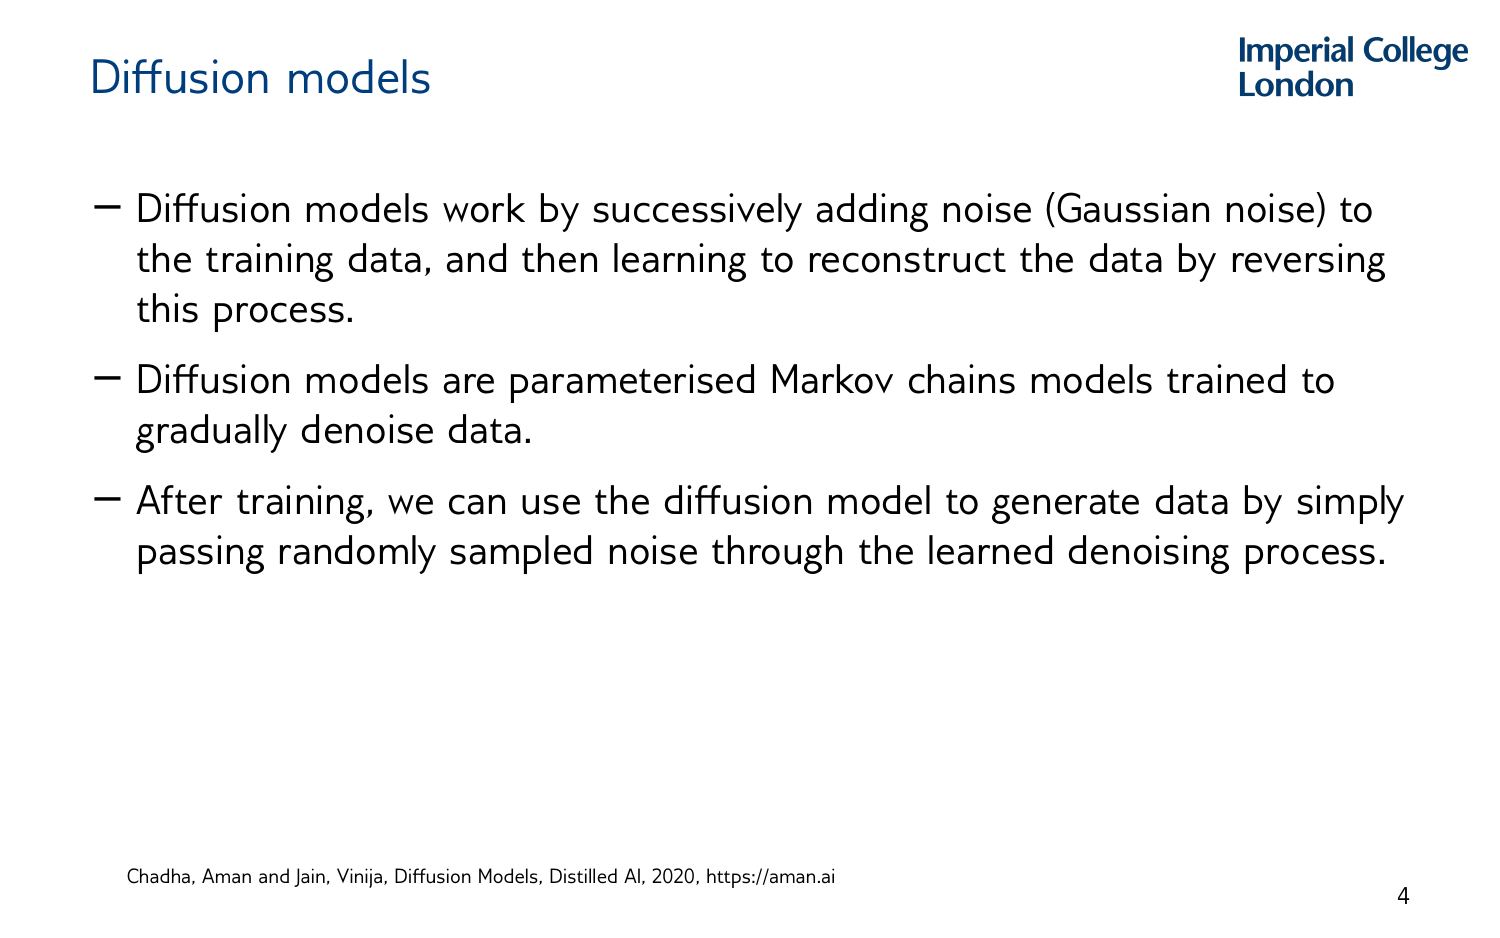

# Diffusion models
Diffusion models work by successively adding noise (Gaussian noise) to the training data, and then learning to reconstruct the data by reversing this process.
Diffusion models are parameterised Markov chains models trained to gradually denoise data.
After training, we can use the diffusion model to generate data by simply passing randomly sampled noise through the learned denoising process.
Chadha, Aman and Jain, Vinija, Diffusion Models, Distilled AI, 2020, https://aman.ai
4